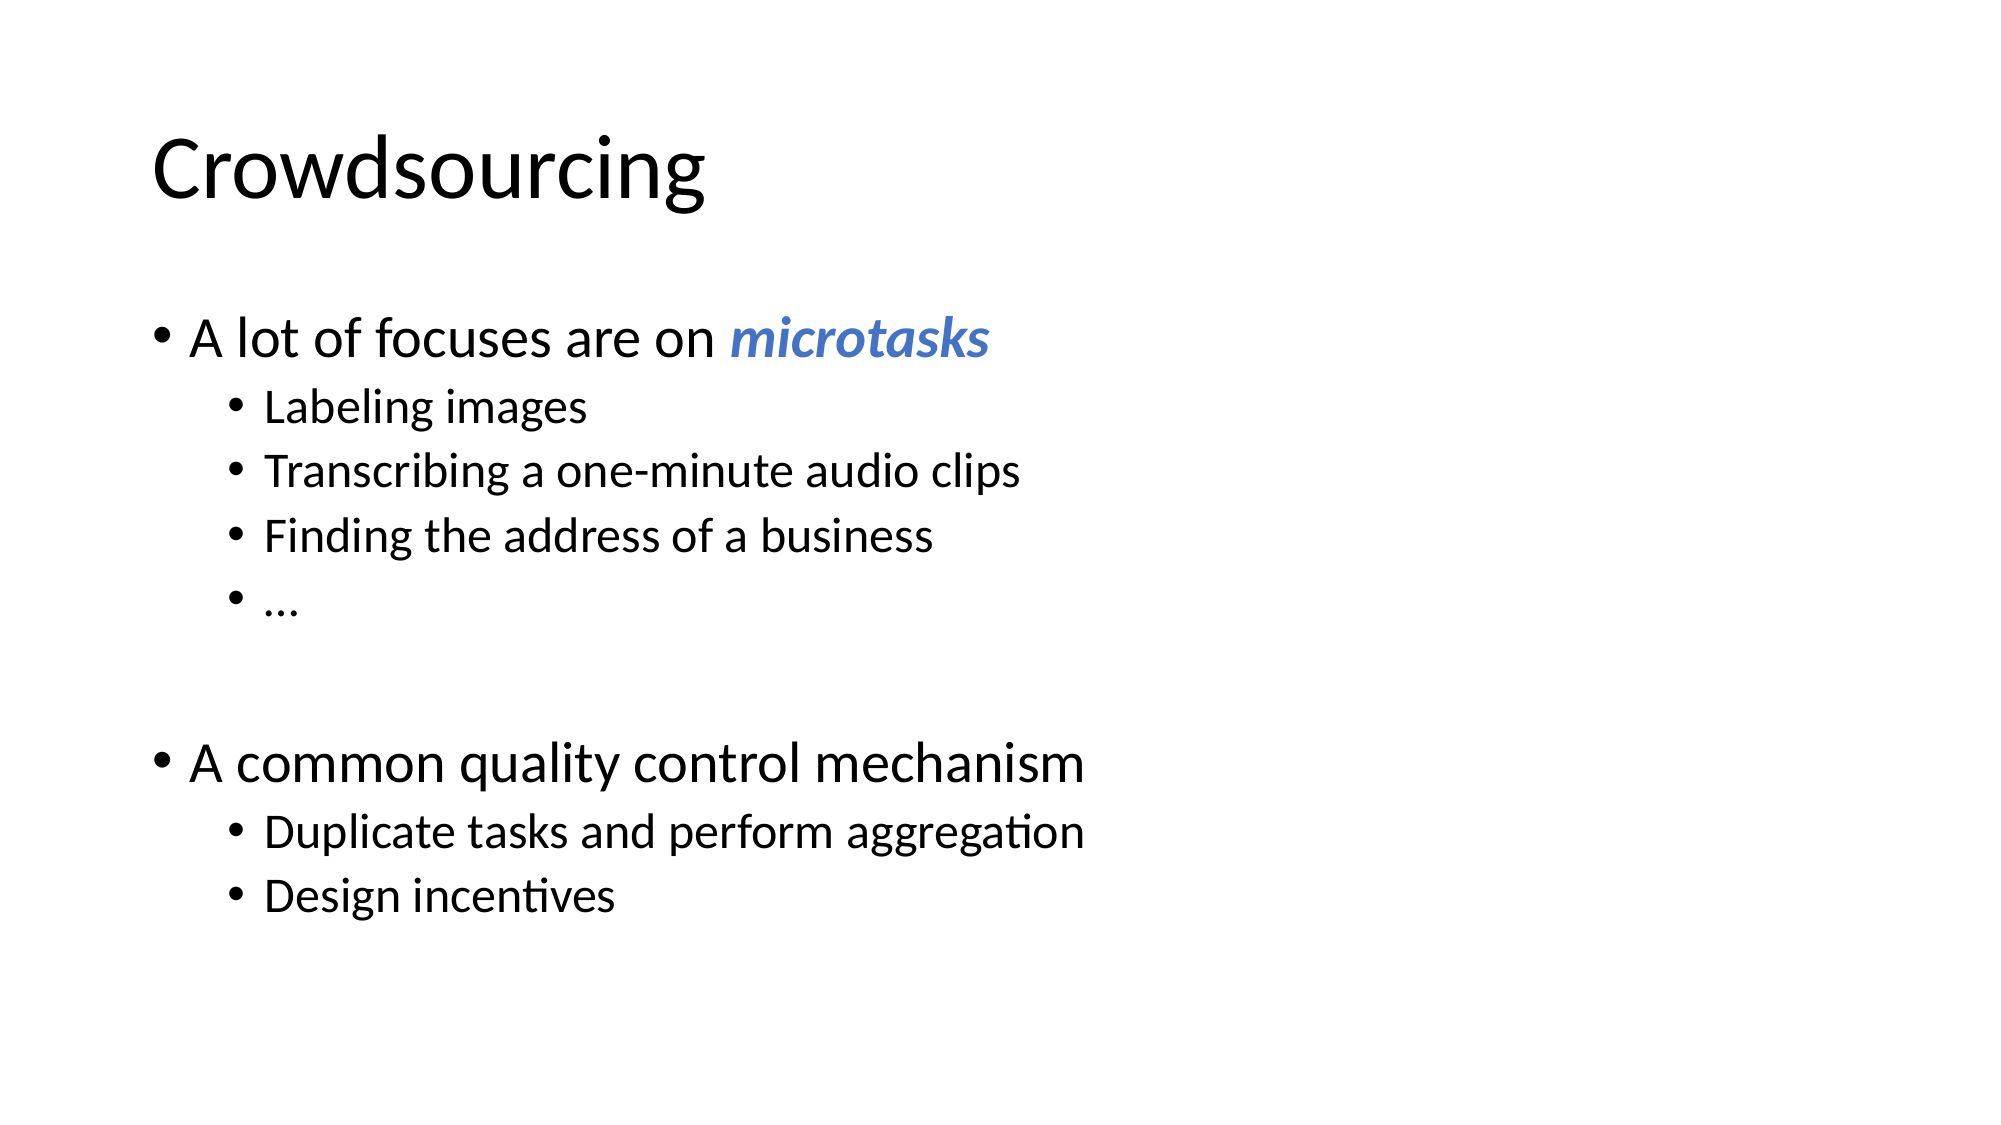

# Crowdsourcing
A lot of focuses are on microtasks
Labeling images
Transcribing a one-minute audio clips
Finding the address of a business
…

A common quality control mechanism
Duplicate tasks and perform aggregation
Design incentives